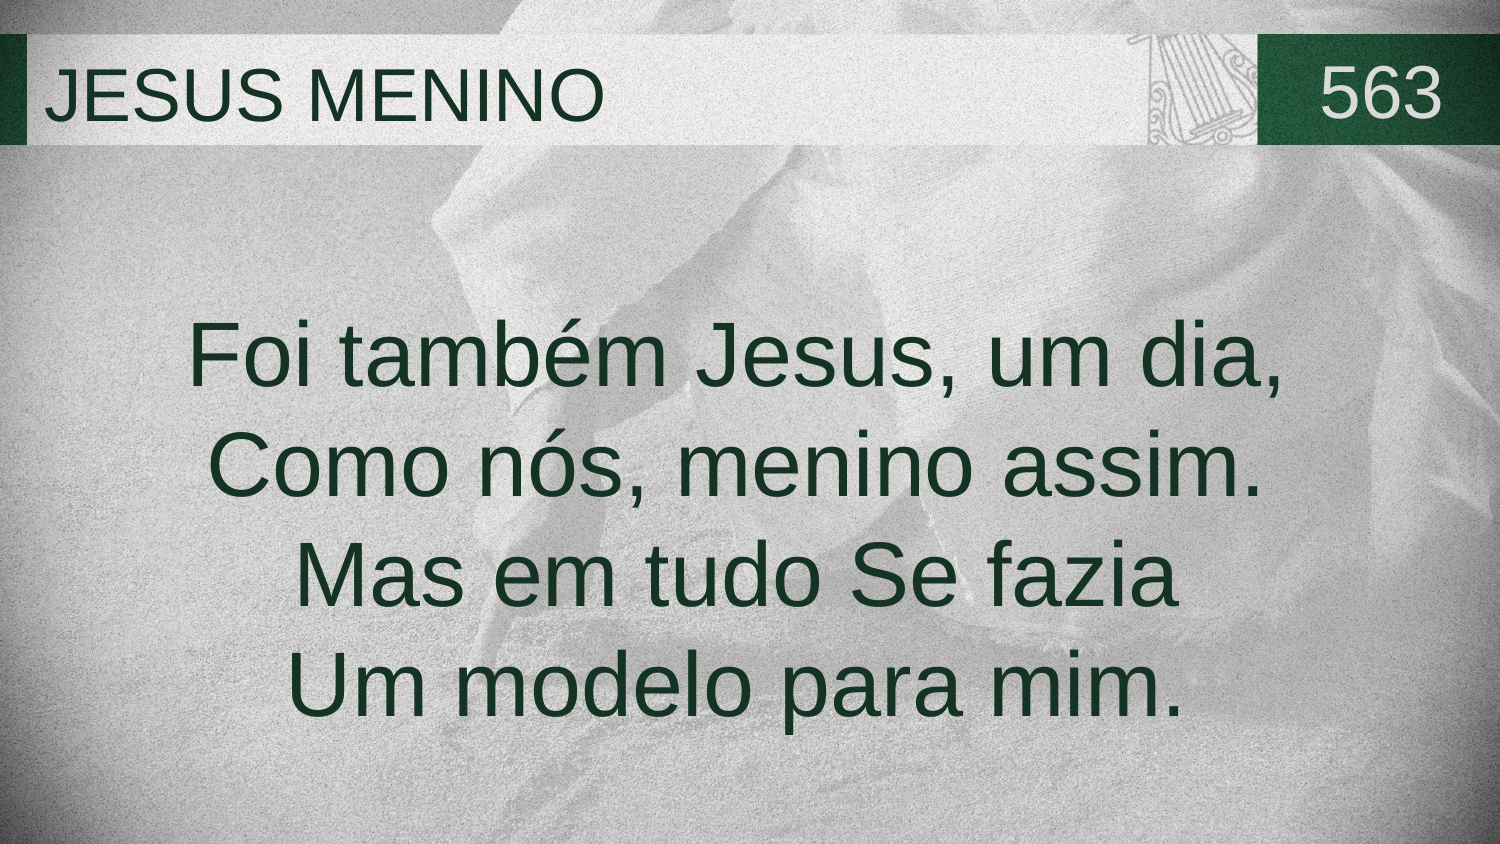

# JESUS MENINO
563
Foi também Jesus, um dia,
Como nós, menino assim.
Mas em tudo Se fazia
Um modelo para mim.